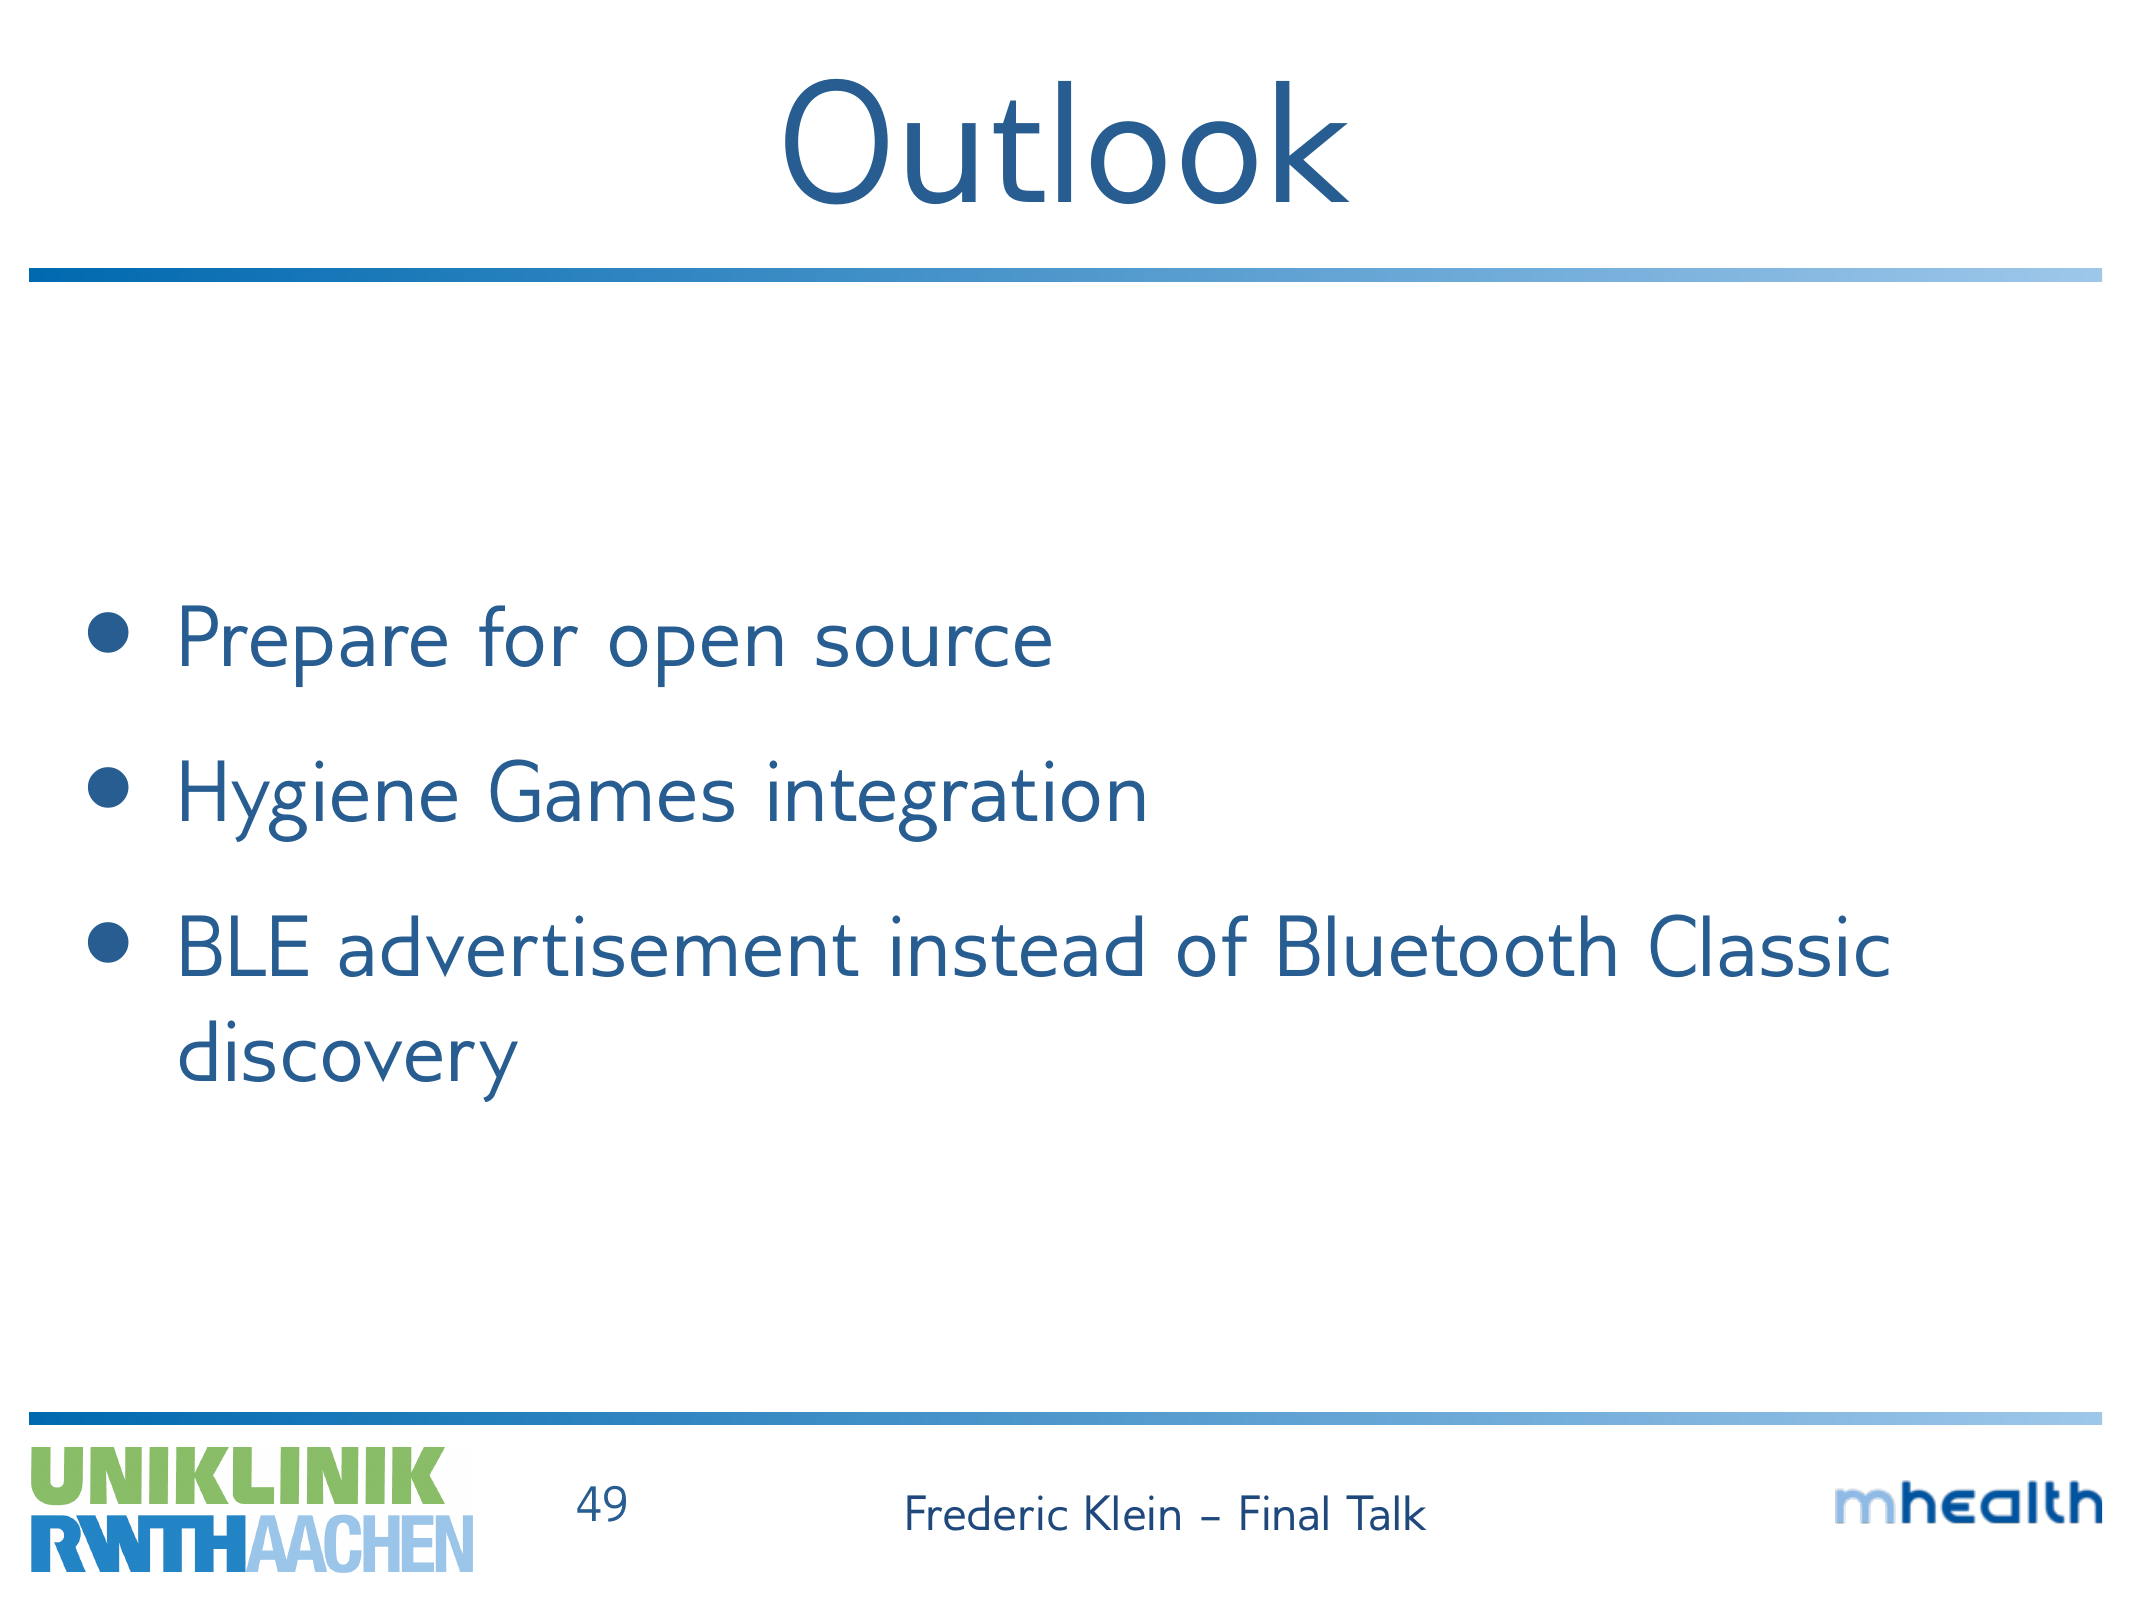

# Outlook
Prepare for open source
Hygiene Games integration
BLE advertisement instead of Bluetooth Classic discovery
Frederic Klein – Final Talk
49